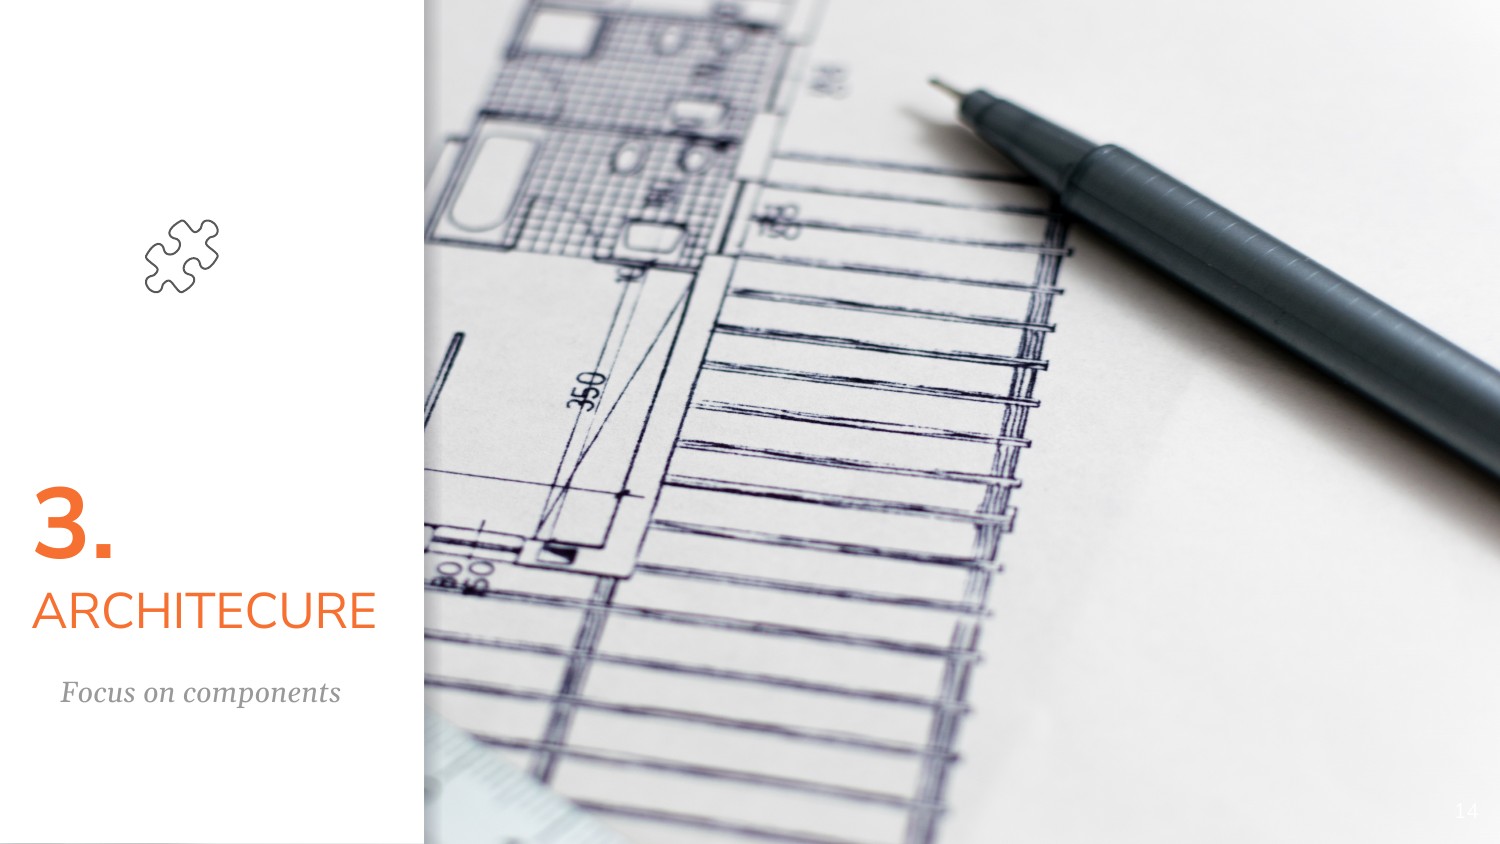

# 3. ARCHITECURE

Focus on components
14